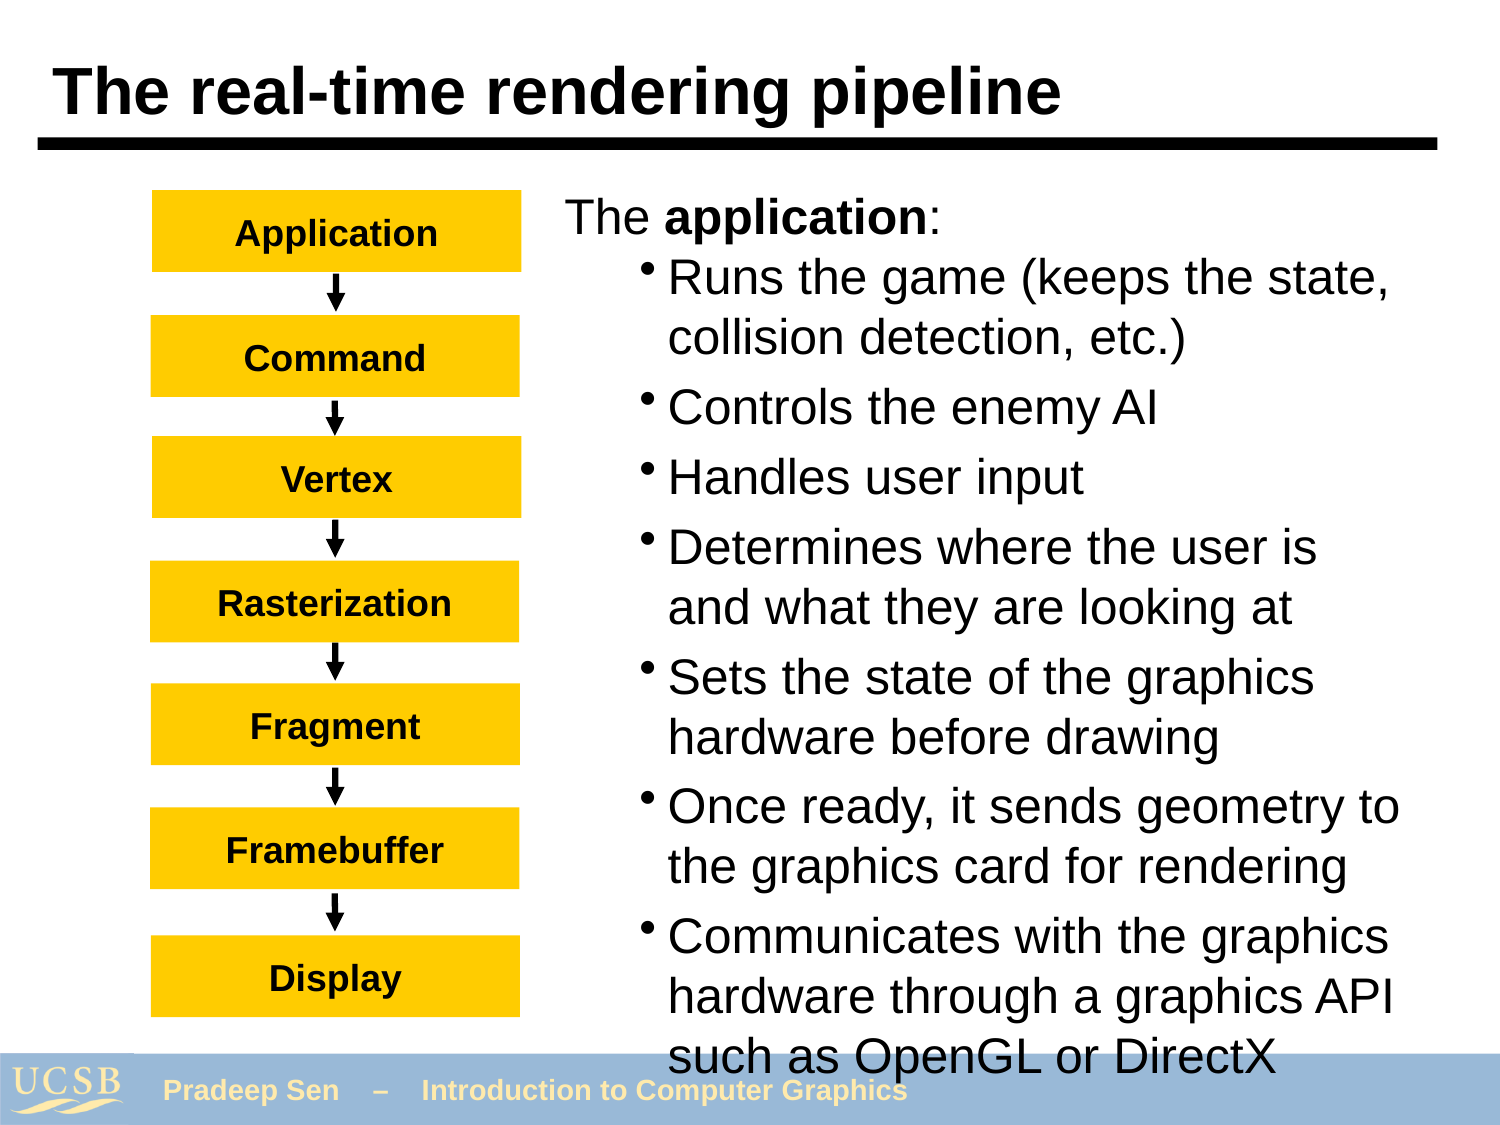

# The real-time rendering pipeline
The application:
Runs the game (keeps the state, collision detection, etc.)
Controls the enemy AI
Handles user input
Determines where the user is and what they are looking at
Sets the state of the graphics hardware before drawing
Once ready, it sends geometry to the graphics card for rendering
Communicates with the graphics hardware through a graphics API such as OpenGL or DirectX
Application

Command

Vertex

Rasterization

Fragment

Framebuffer

Display